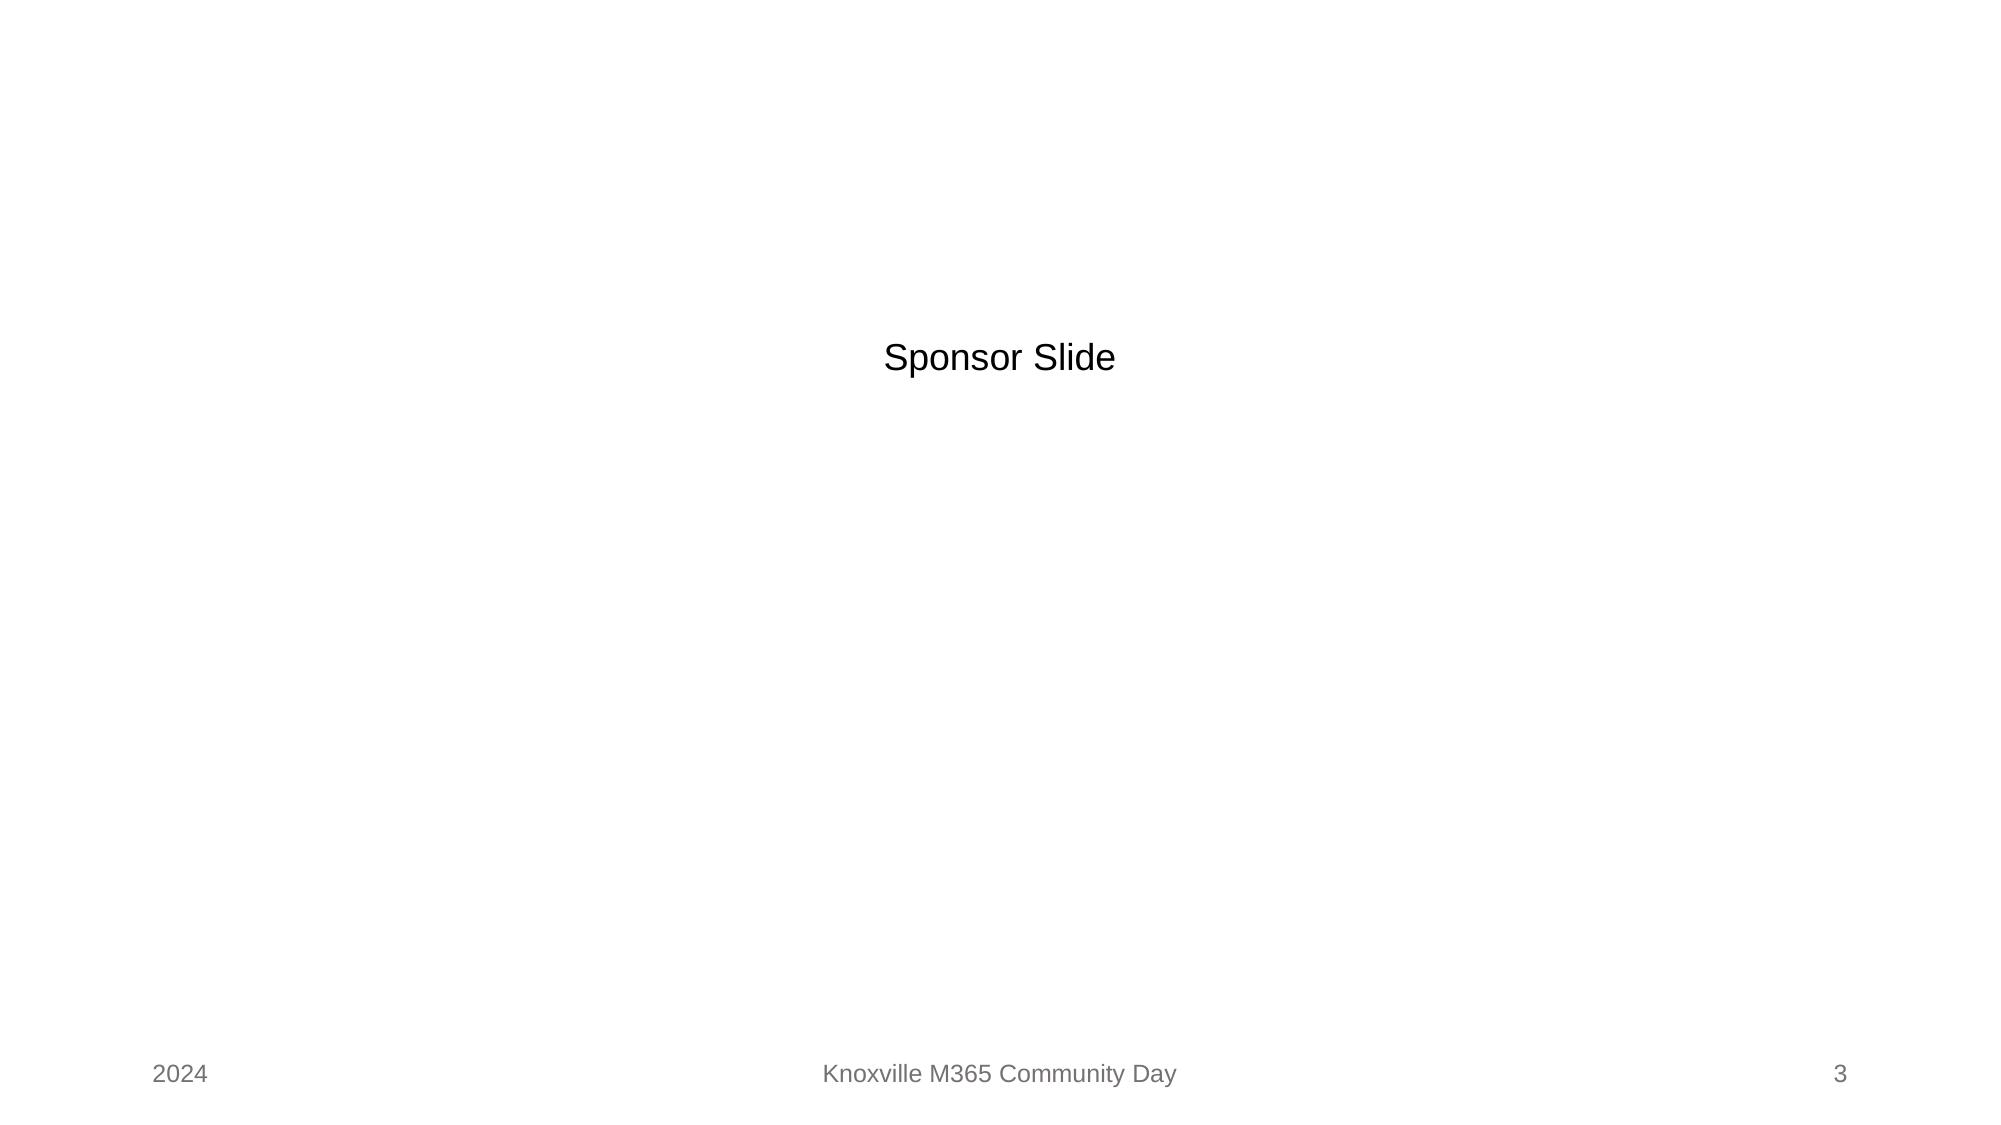

Sponsor Slide
2024
Knoxville M365 Community Day
3